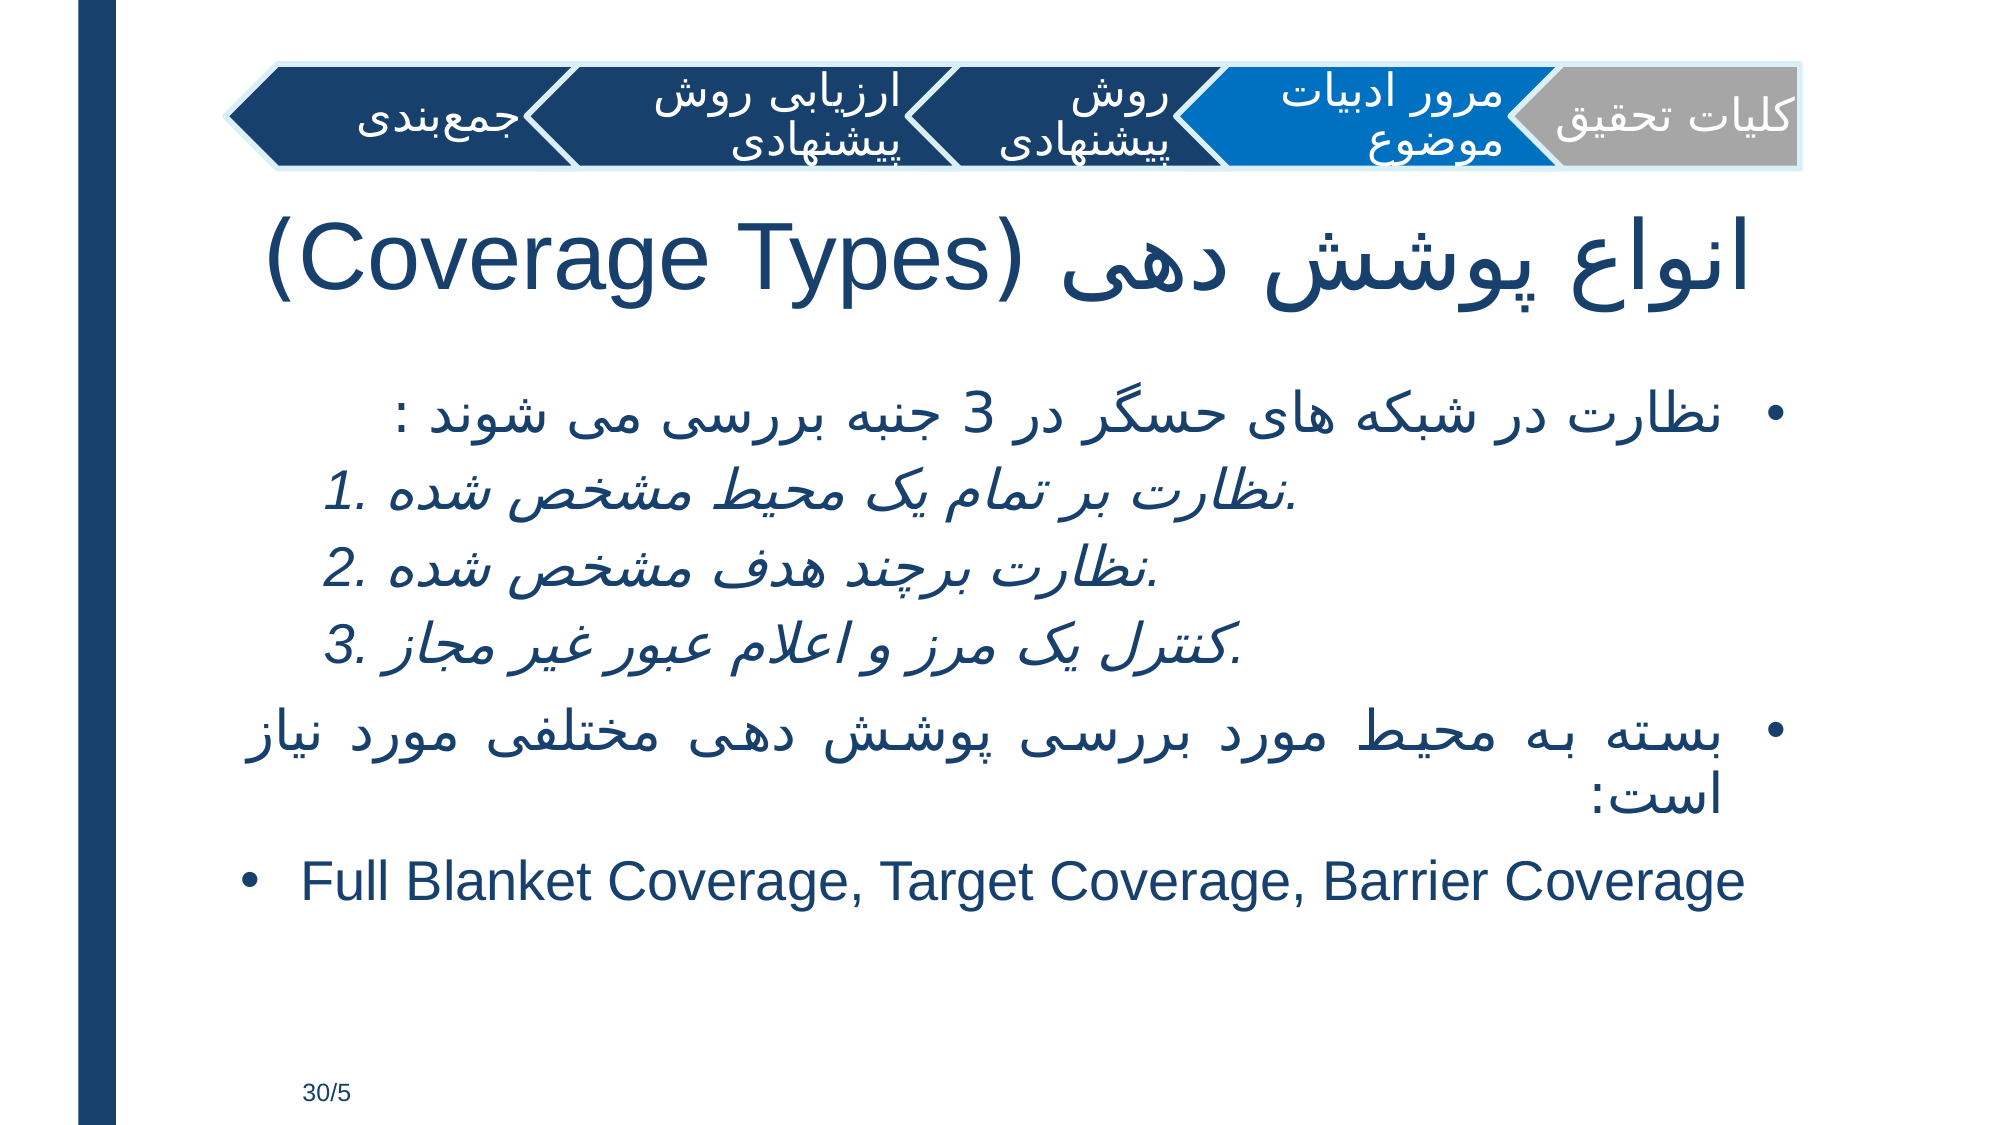

کلیات تحقیق
مرور ادبیات موضوع
روش پیشنهادی
ارزیابی روش پیشنهادی
جمع‌بندی
# انواع پوشش دهی (Coverage Types)
نظارت در شبکه های حسگر در 3 جنبه بررسی می شوند :
1. نظارت بر تمام یک محیط مشخص شده.
2. نظارت برچند هدف مشخص شده.
3. کنترل یک مرز و اعلام عبور غیر مجاز.
بسته به محیط مورد بررسی پوشش دهی مختلفی مورد نیاز است:
Full Blanket Coverage, Target Coverage, Barrier Coverage
30/5